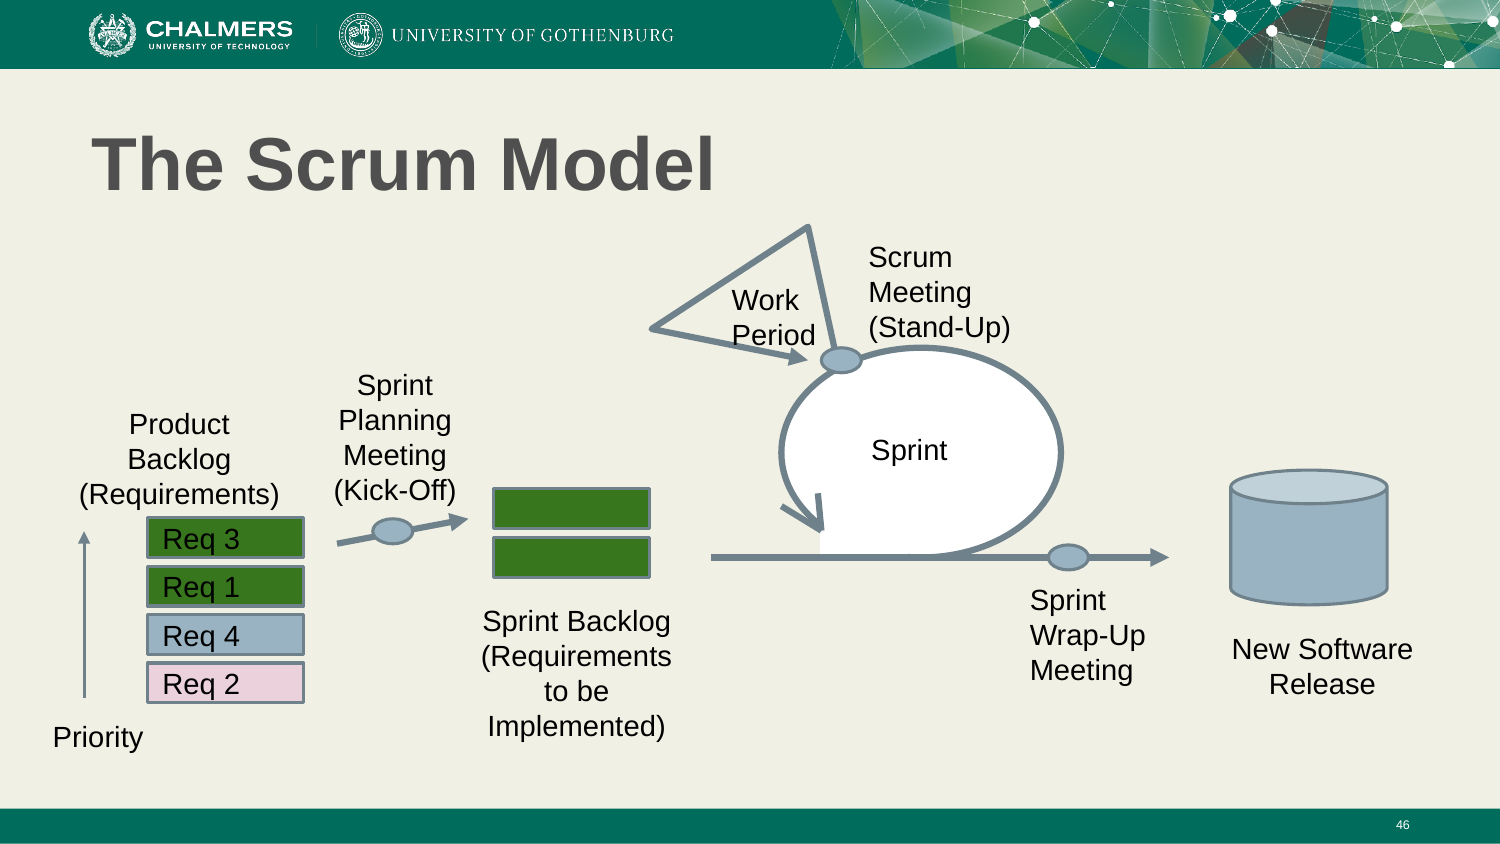

# The Scrum Model
Scrum Meeting (Stand-Up)

Work Period

Sprint Planning Meeting (Kick-Off)
Product Backlog (Requirements)
Sprint

Req 3

Req 1
Sprint Wrap-Up Meeting
Sprint Backlog (Requirements to be Implemented)
Req 4
New Software Release
Req 2
Priority
46